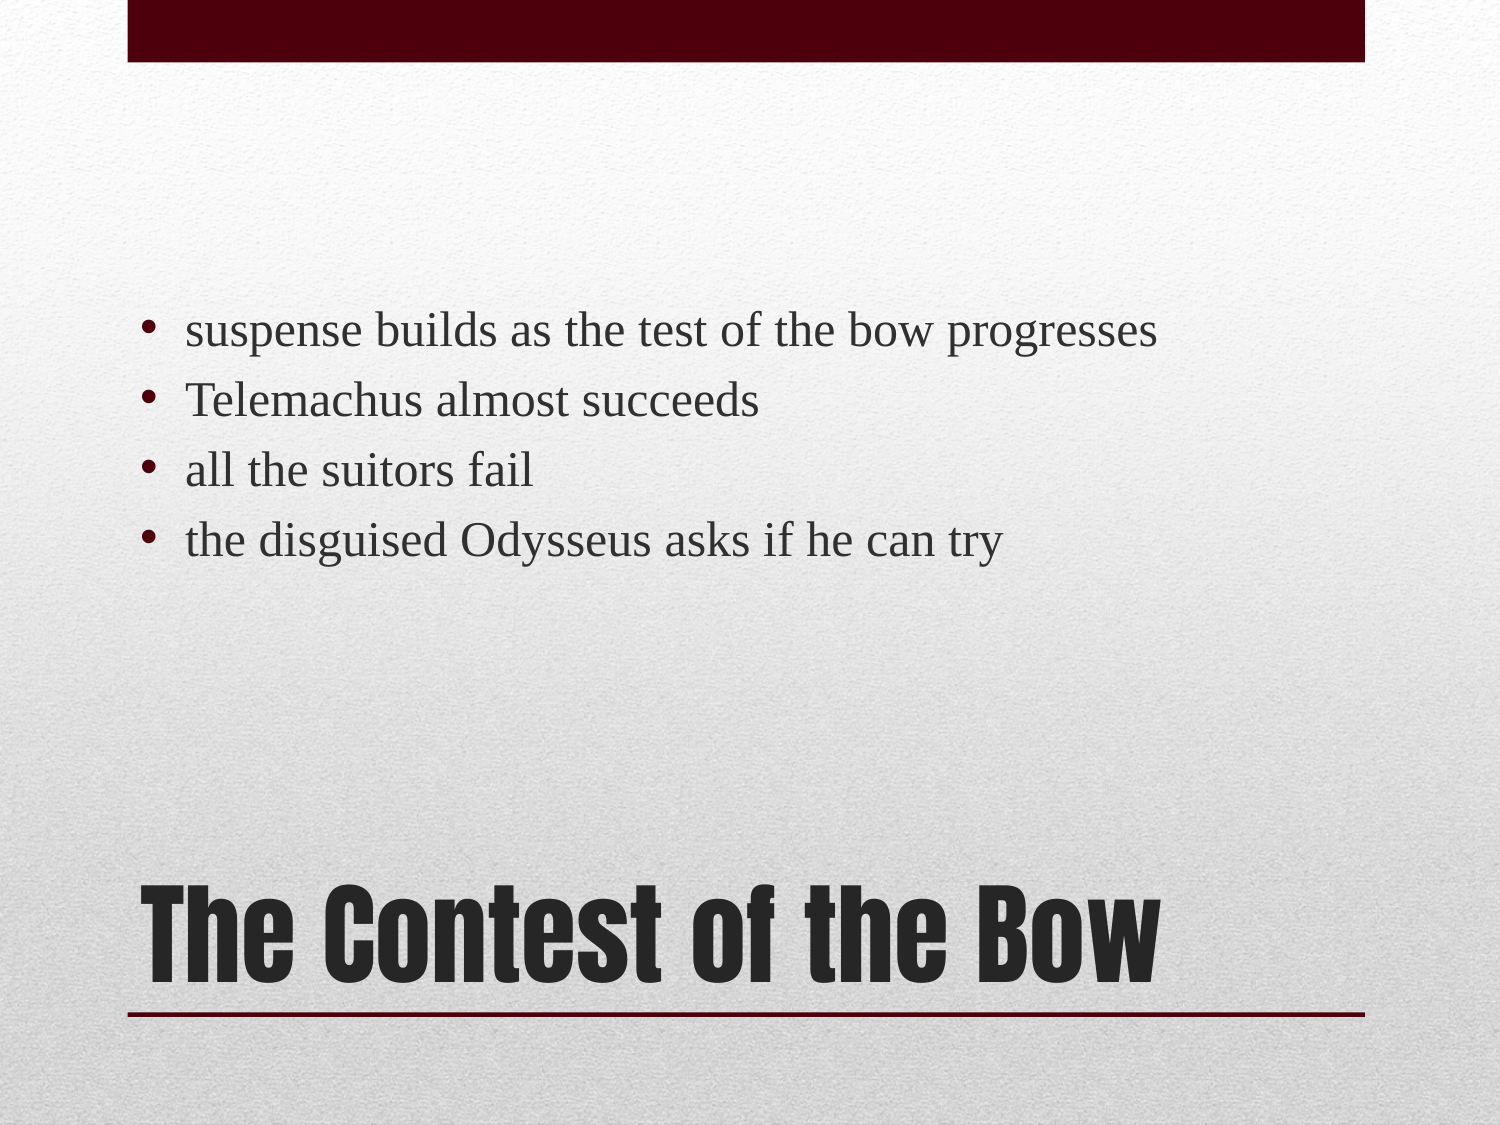

suspense builds as the test of the bow progresses
Telemachus almost succeeds
all the suitors fail
the disguised Odysseus asks if he can try
# The Contest of the Bow